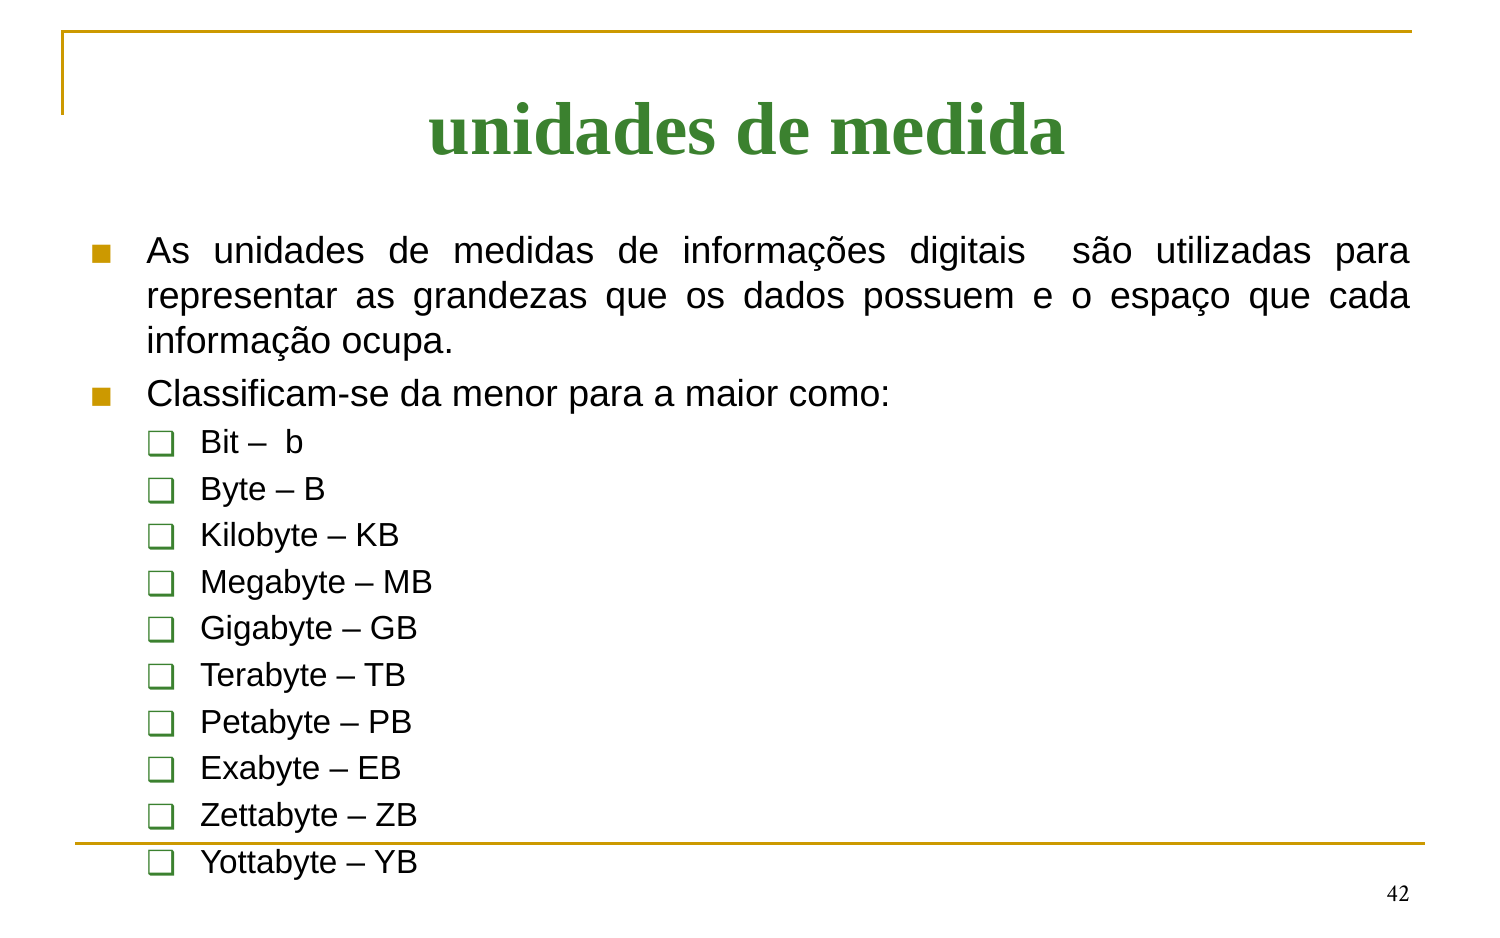

unidades de medida
As unidades de medidas de informações digitais  são utilizadas para representar as grandezas que os dados possuem e o espaço que cada informação ocupa.
Classificam-se da menor para a maior como:
Bit –  b
Byte – B
Kilobyte – KB
Megabyte – MB
Gigabyte – GB
Terabyte – TB
Petabyte – PB
Exabyte – EB
Zettabyte – ZB
Yottabyte – YB

42